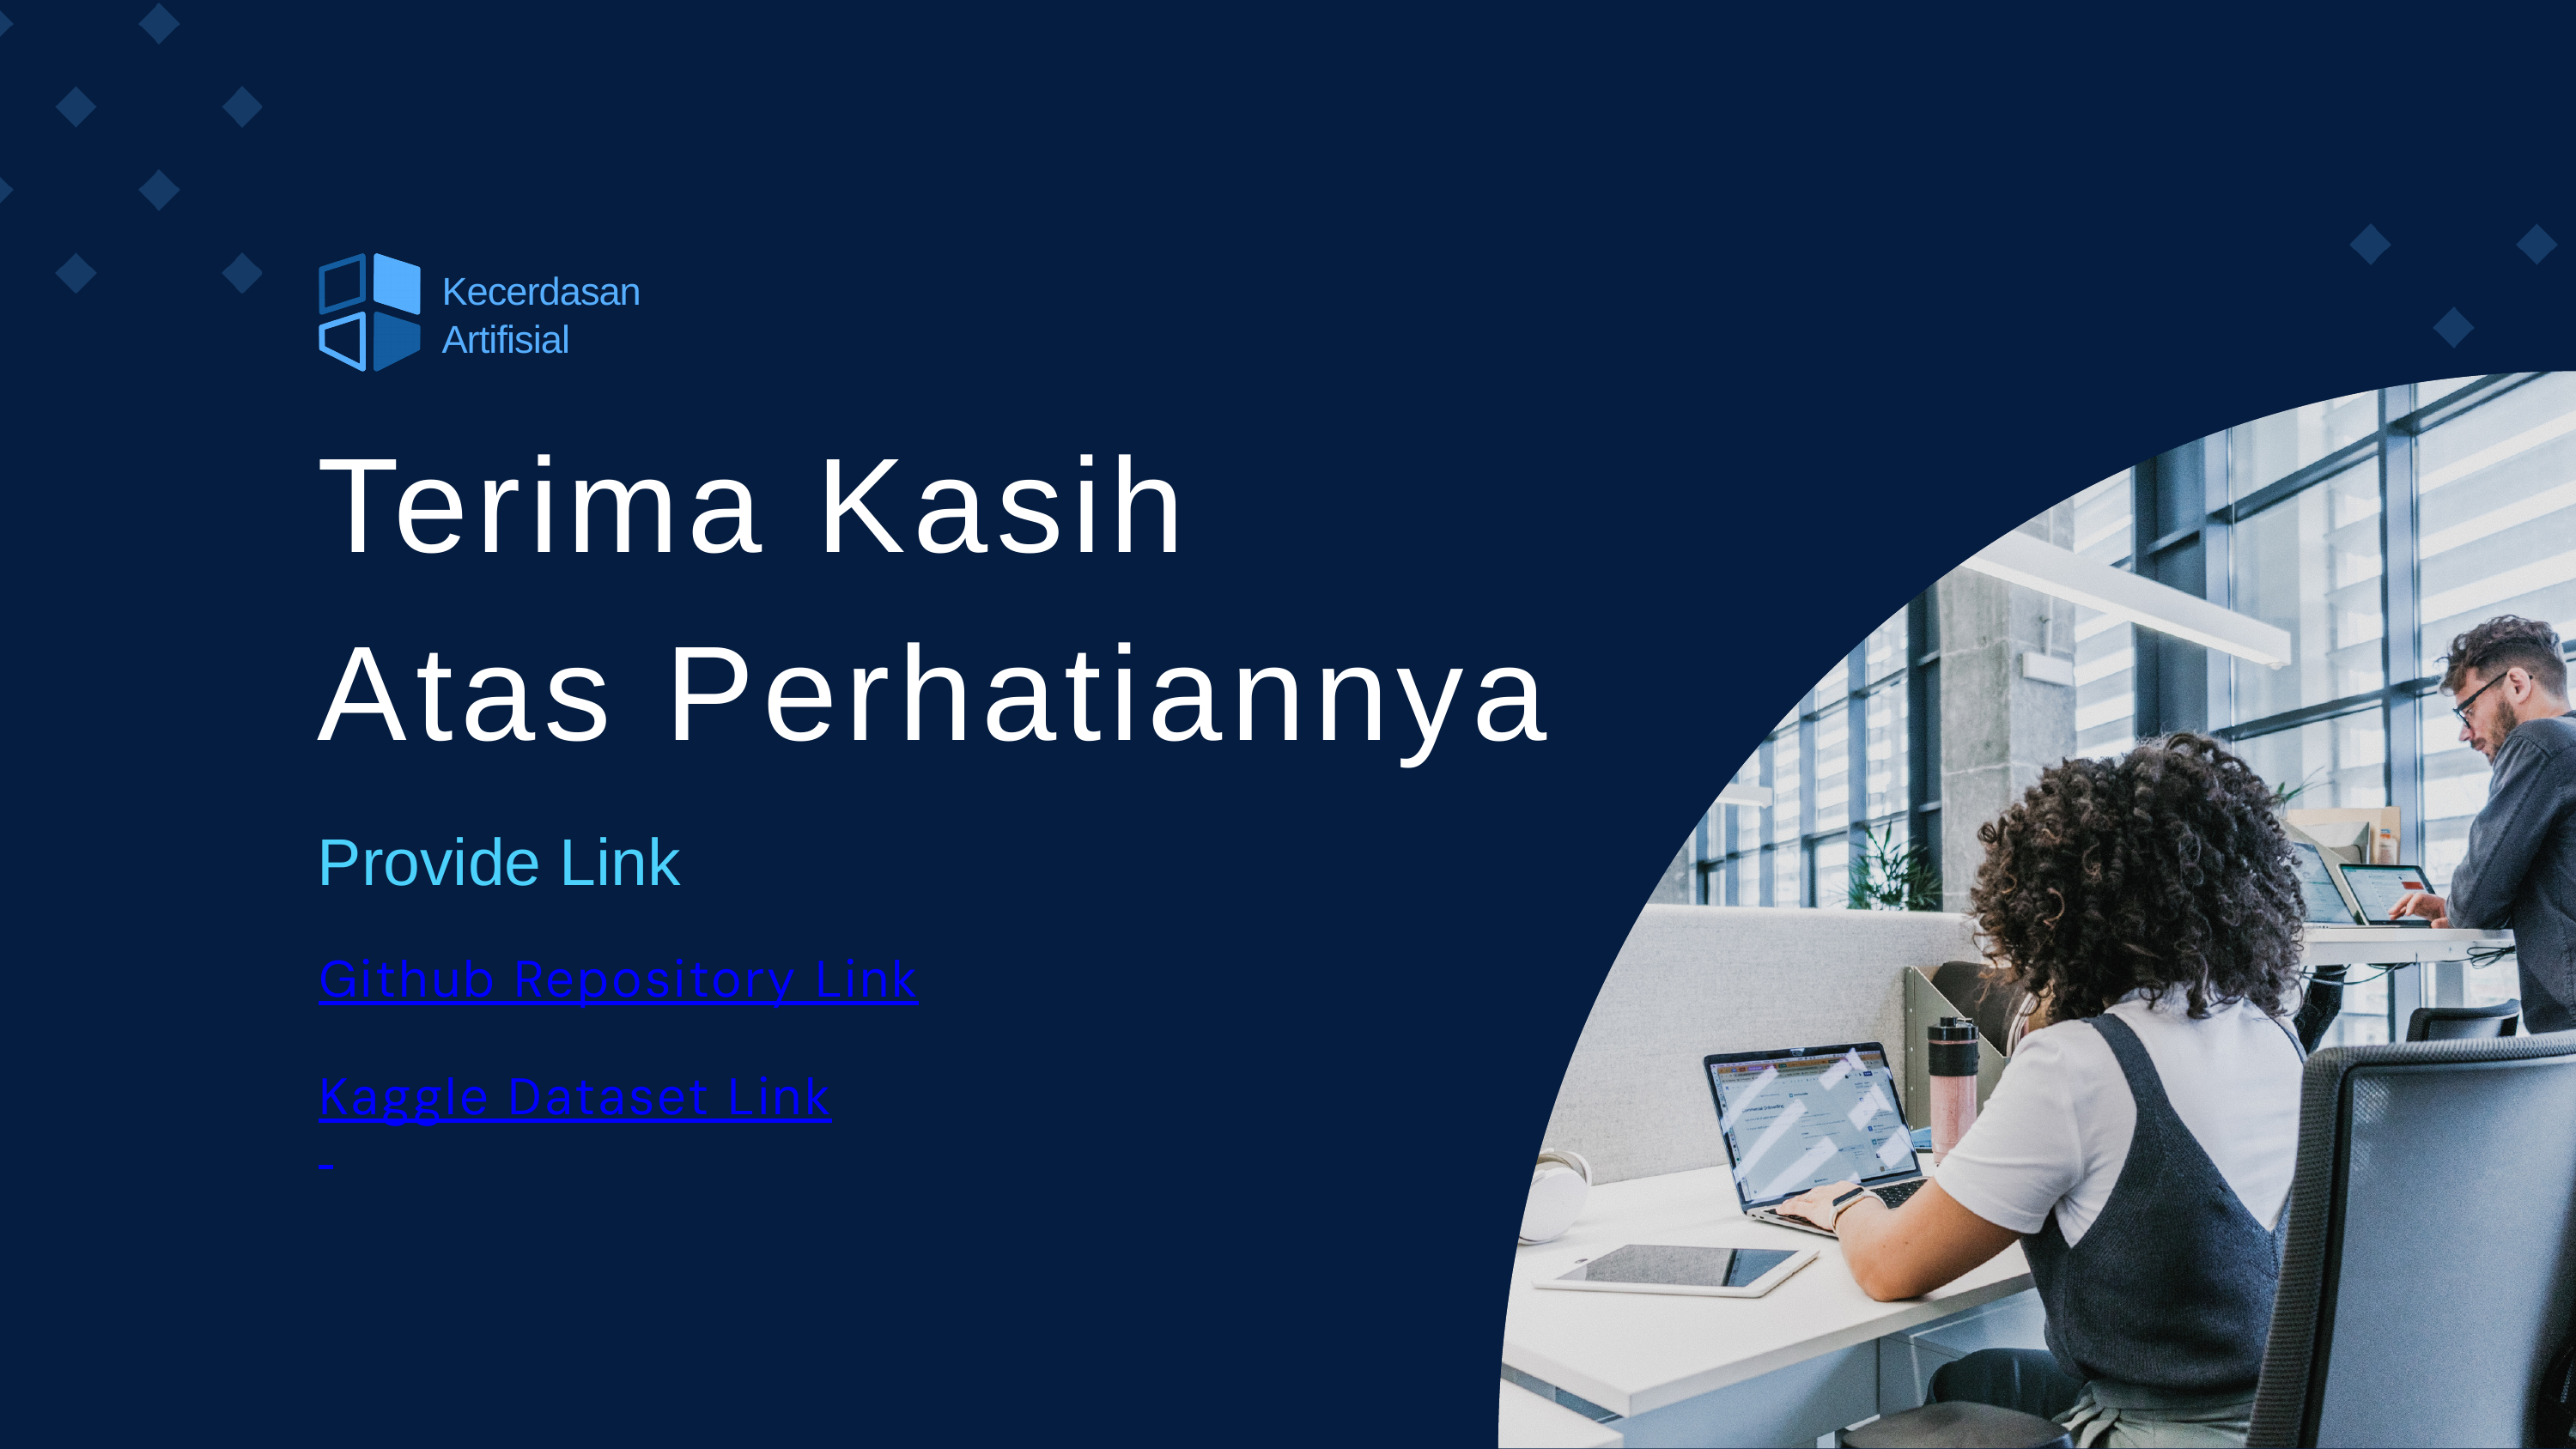

Kecerdasan
Artifisial

Terima Kasih
Atas Perhatiannya
Provide Link
Github Repository Link
Kaggle Dataset Link